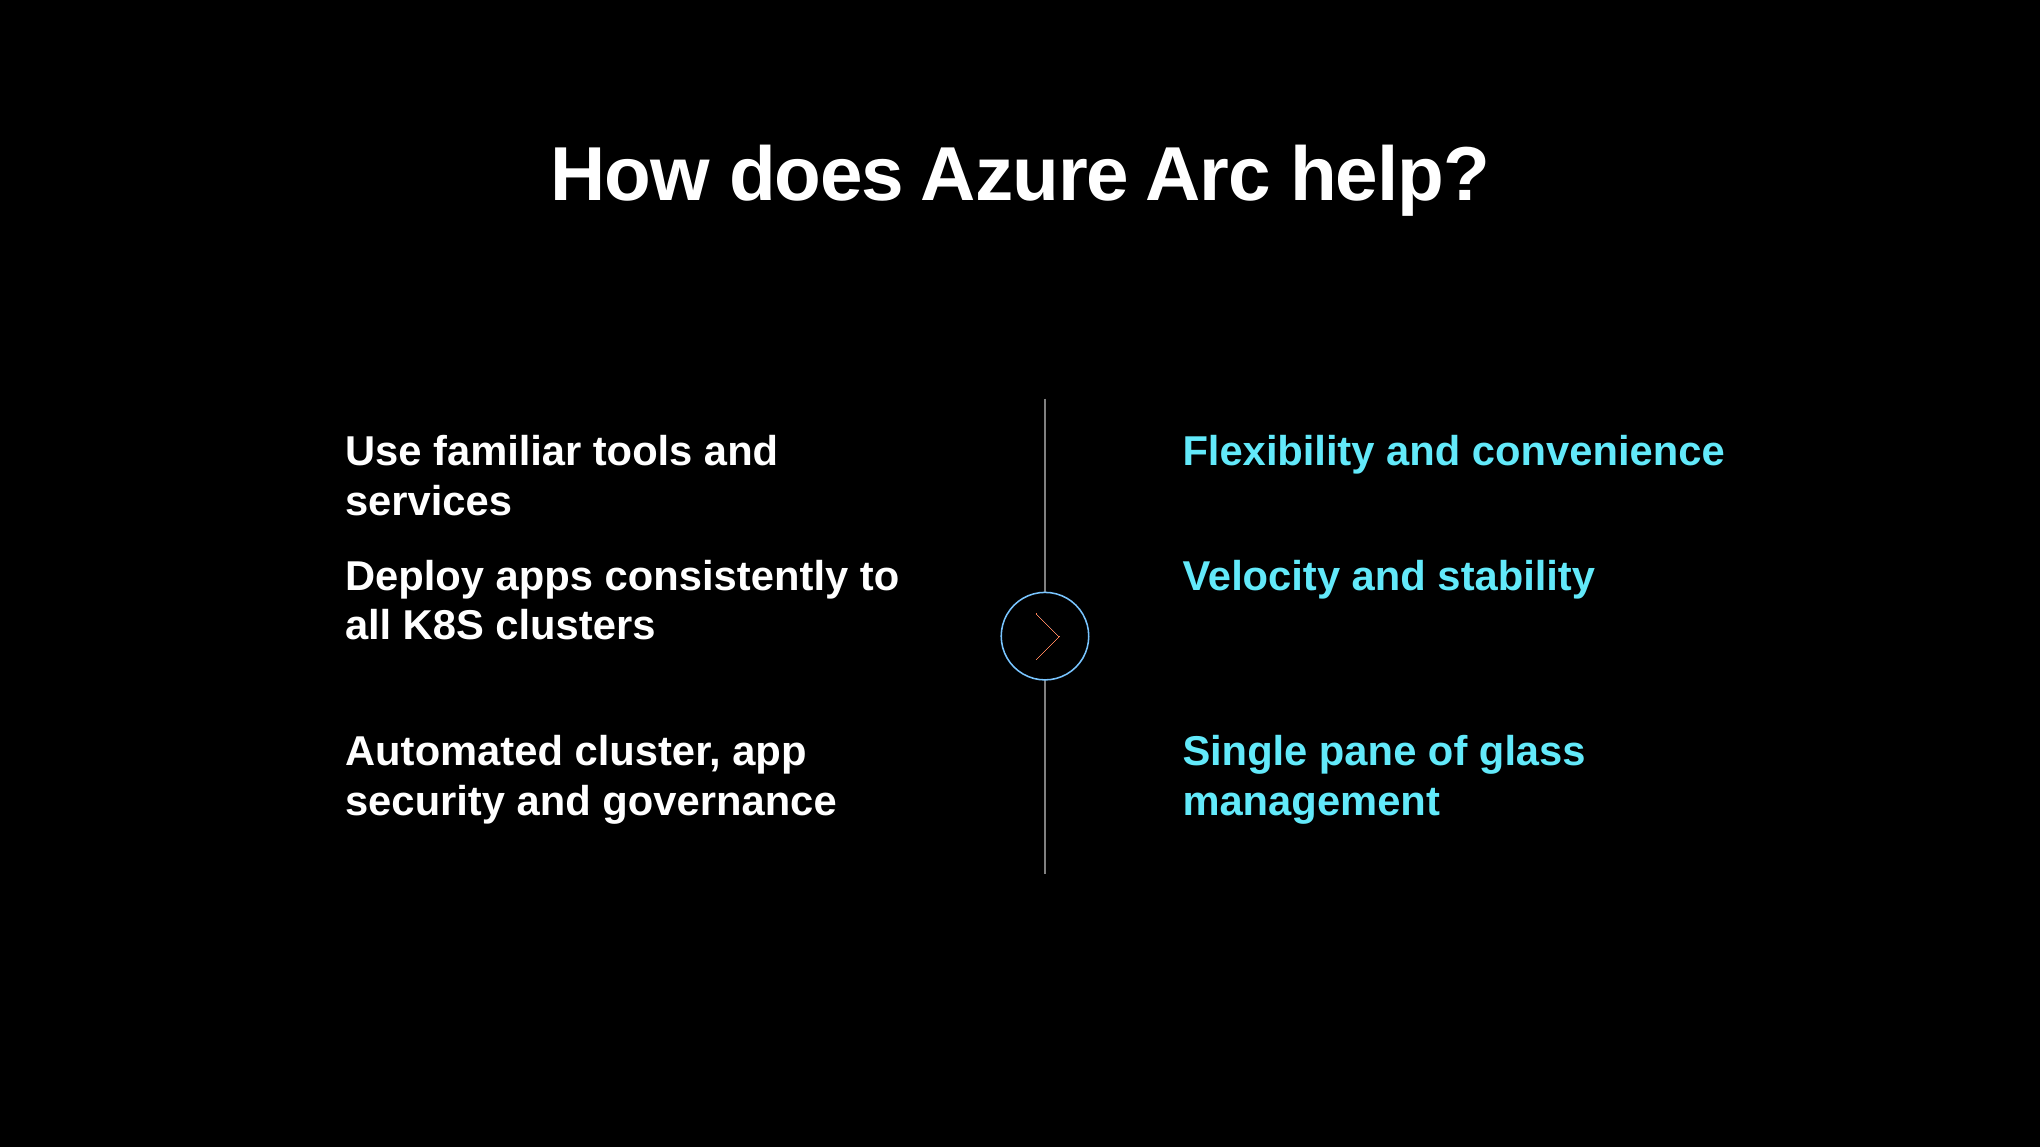

# How does Azure Arc help?
Use familiar tools and services
Flexibility and convenience
Deploy apps consistently to all K8S clusters
Velocity and stability

Automated cluster, app security and governance
Single pane of glass management